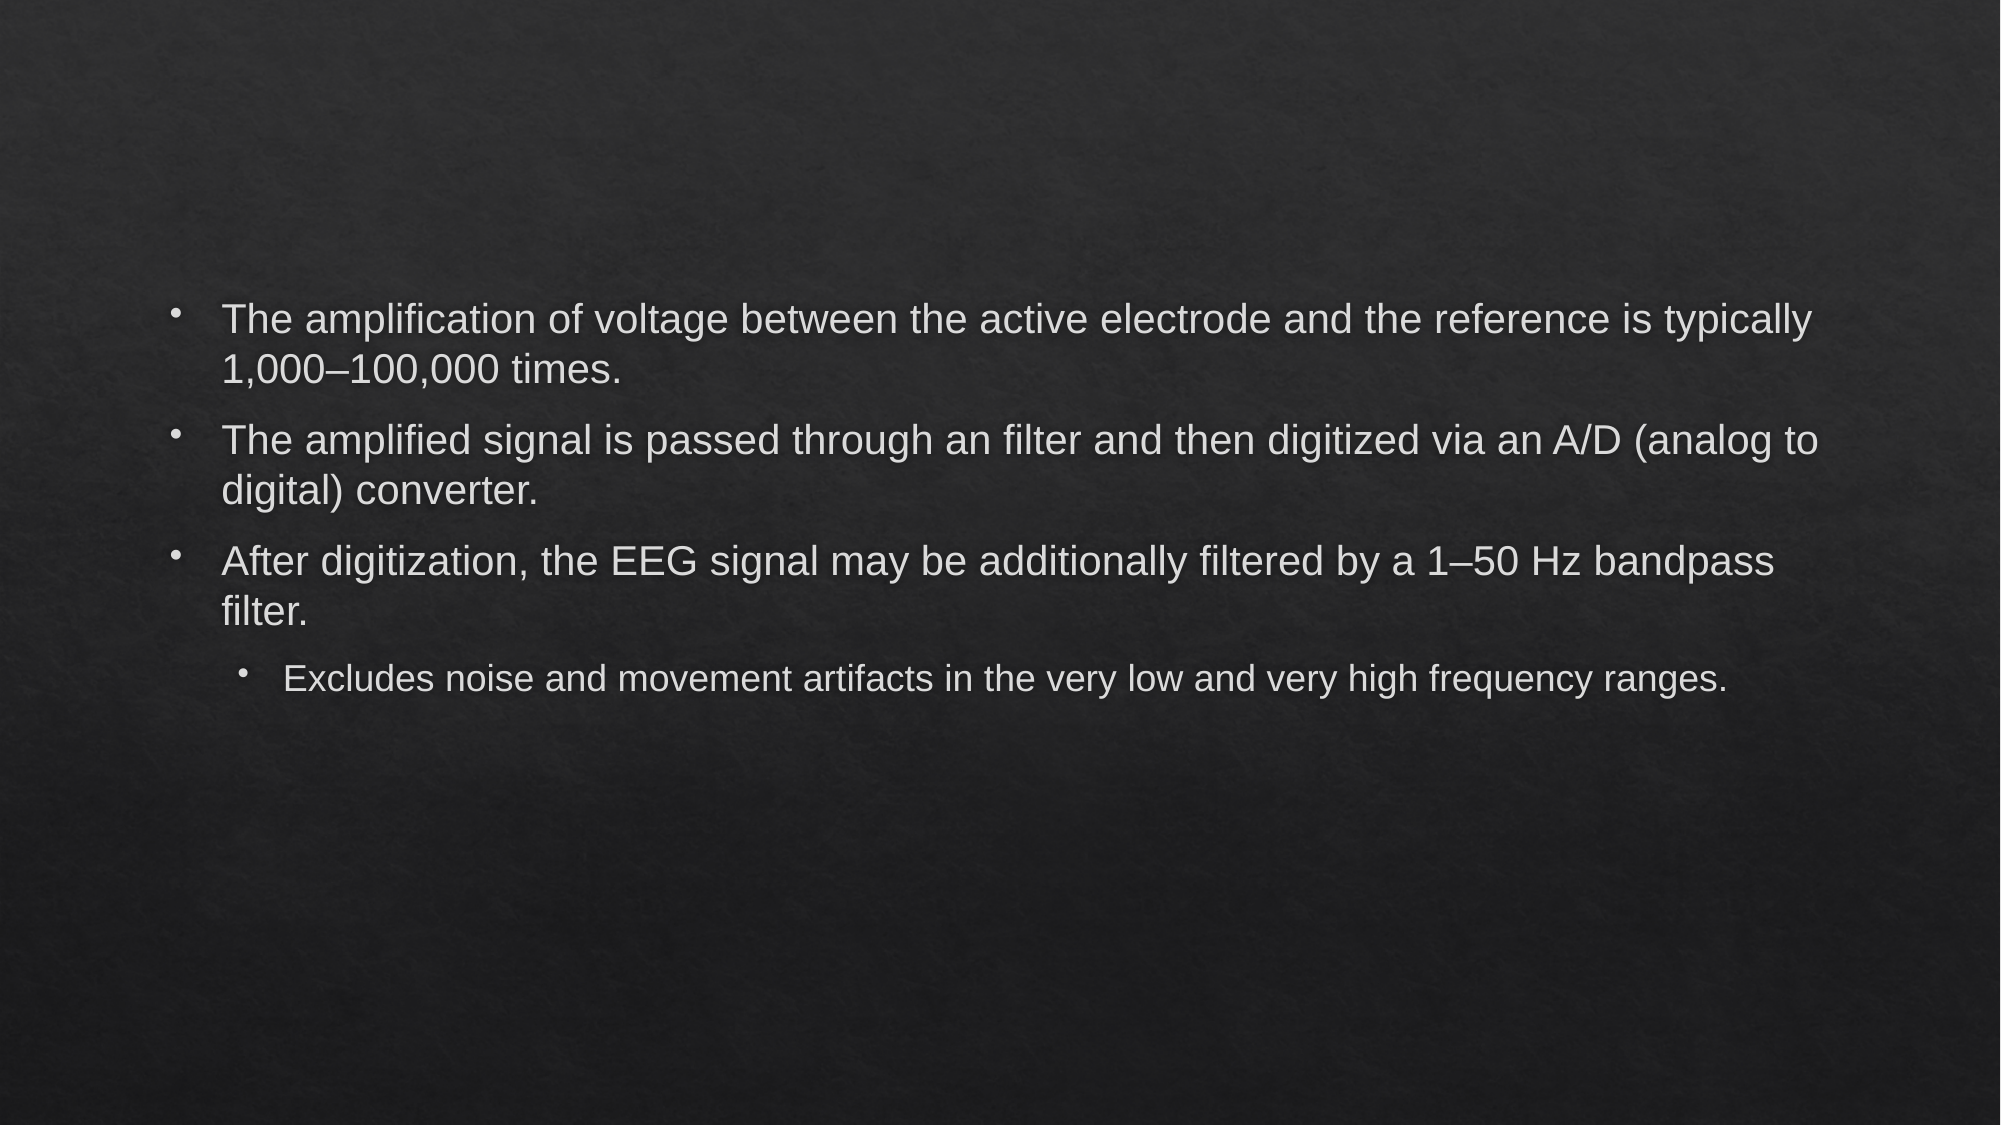

#
The amplification of voltage between the active electrode and the reference is typically 1,000–100,000 times.
The amplified signal is passed through an filter and then digitized via an A/D (analog to digital) converter.
After digitization, the EEG signal may be additionally filtered by a 1–50 Hz bandpass filter.
Excludes noise and movement artifacts in the very low and very high frequency ranges.